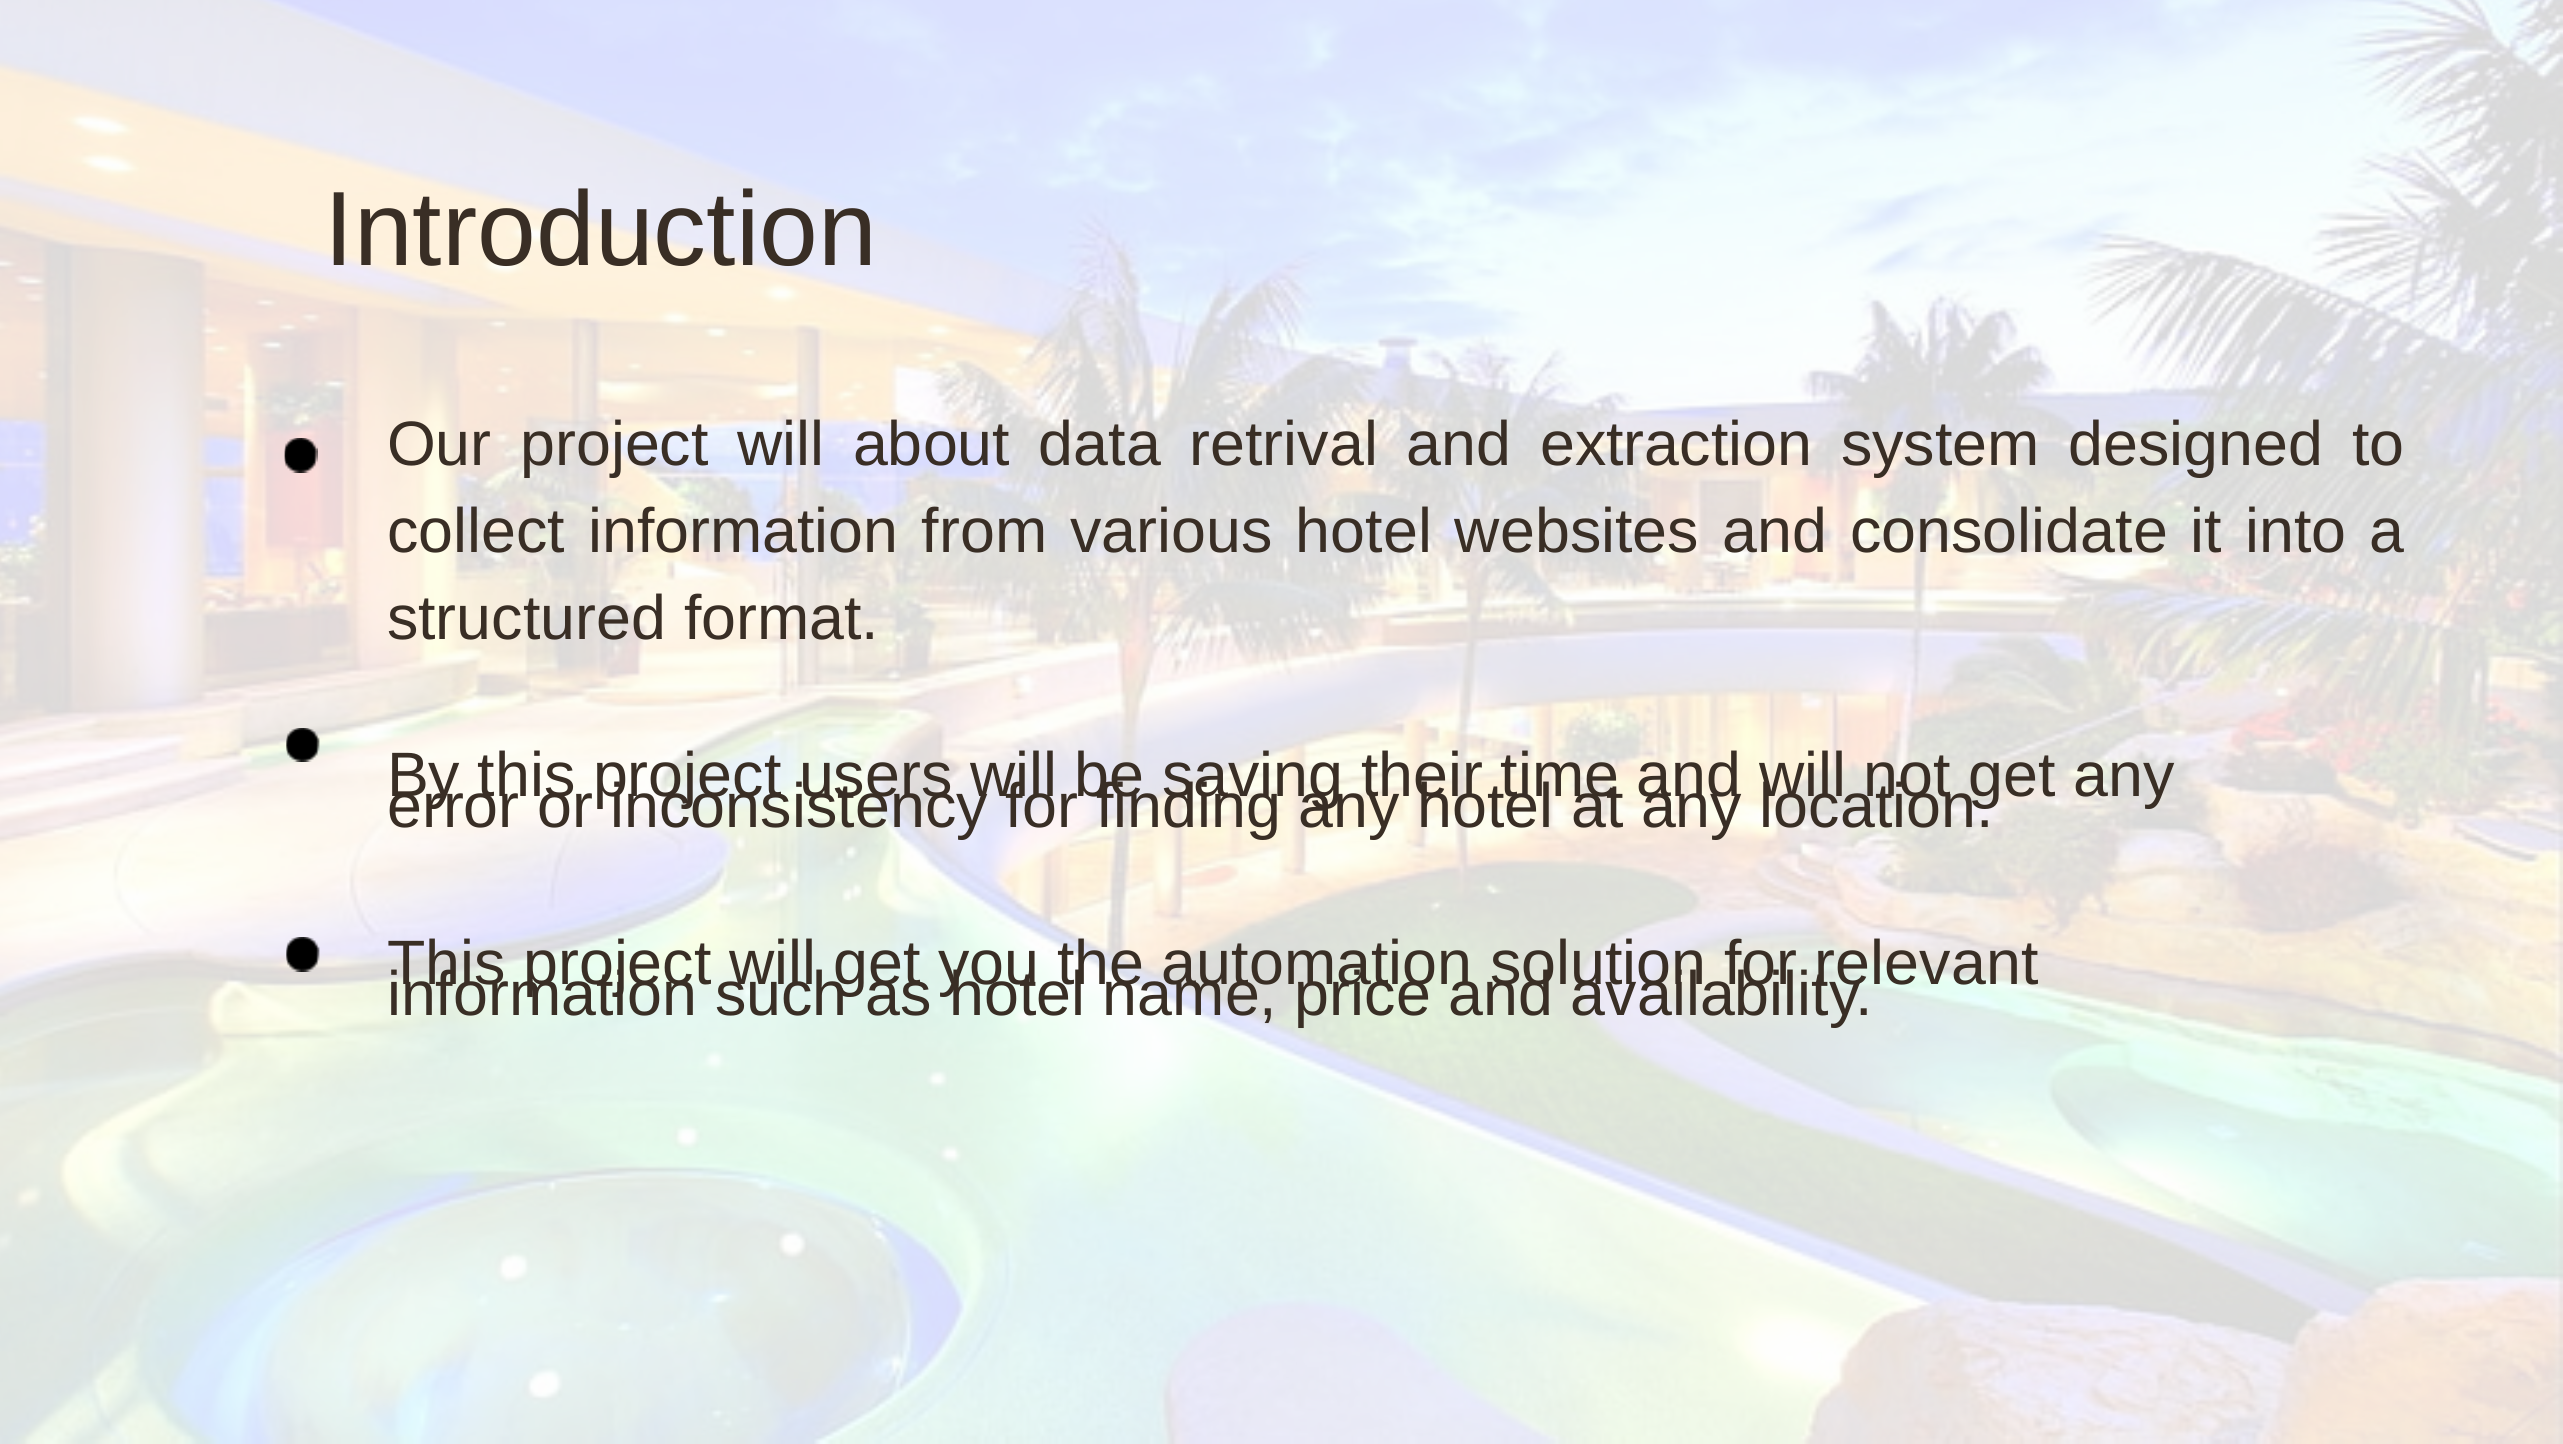

Introduction
Our project will about data retrival and extraction system designed to collect information from various hotel websites and consolidate it into a structured format.
By this project users will be saving their time and will not get any
error or inconsistency for finding any hotel at any location.
This project will get you the automation solution for relevant
information such as hotel name, price and availability.